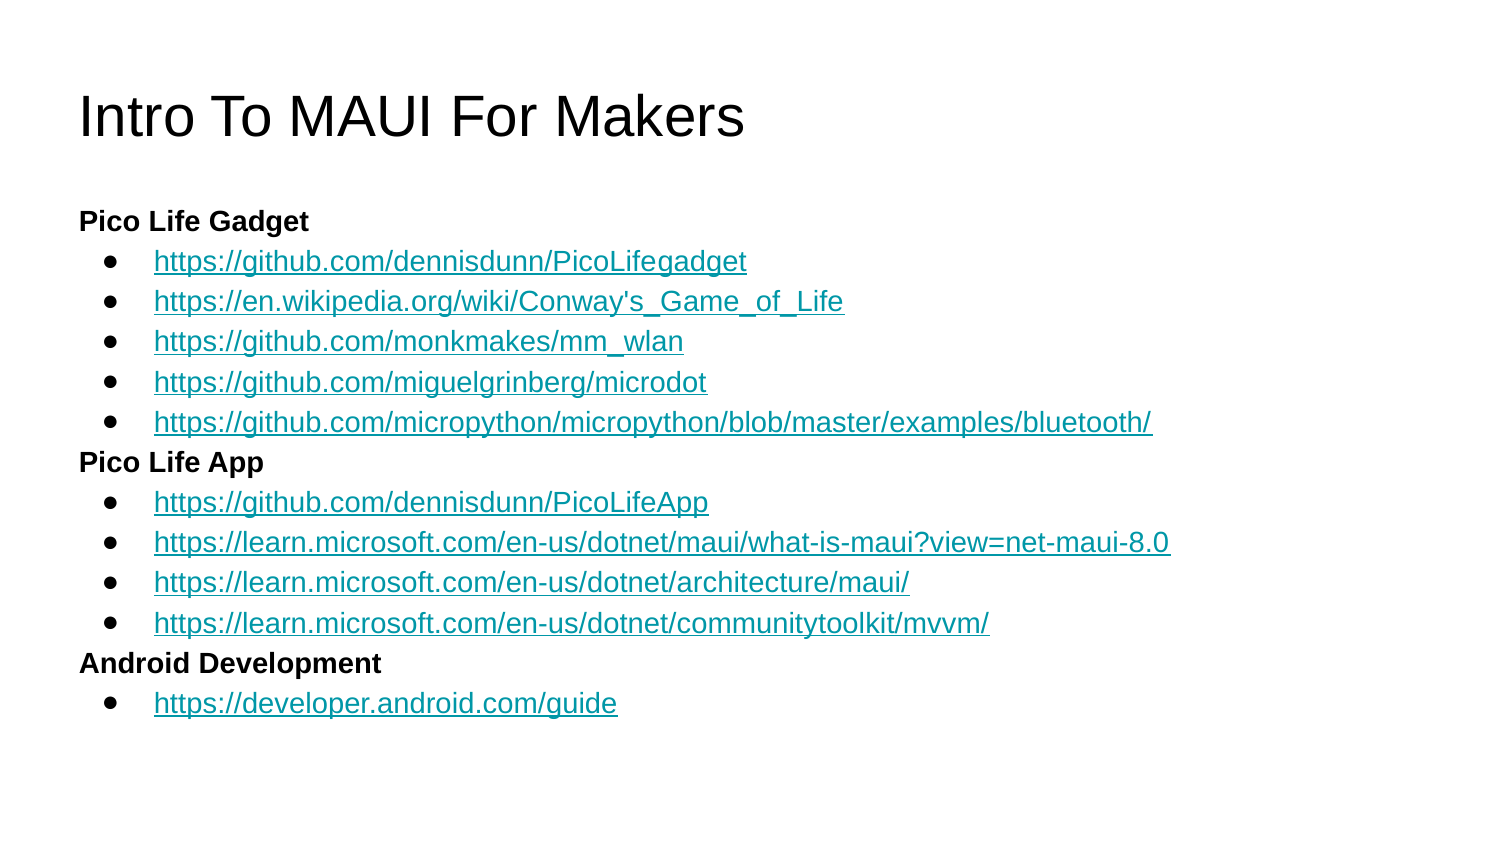

Intro To MAUI For Makers
Pico Life Gadget
https://github.com/dennisdunn/PicoLifegadget
https://en.wikipedia.org/wiki/Conway's_Game_of_Life
https://github.com/monkmakes/mm_wlan
https://github.com/miguelgrinberg/microdot
https://github.com/micropython/micropython/blob/master/examples/bluetooth/
Pico Life App
https://github.com/dennisdunn/PicoLifeApp
https://learn.microsoft.com/en-us/dotnet/maui/what-is-maui?view=net-maui-8.0
https://learn.microsoft.com/en-us/dotnet/architecture/maui/
https://learn.microsoft.com/en-us/dotnet/communitytoolkit/mvvm/
Android Development
https://developer.android.com/guide